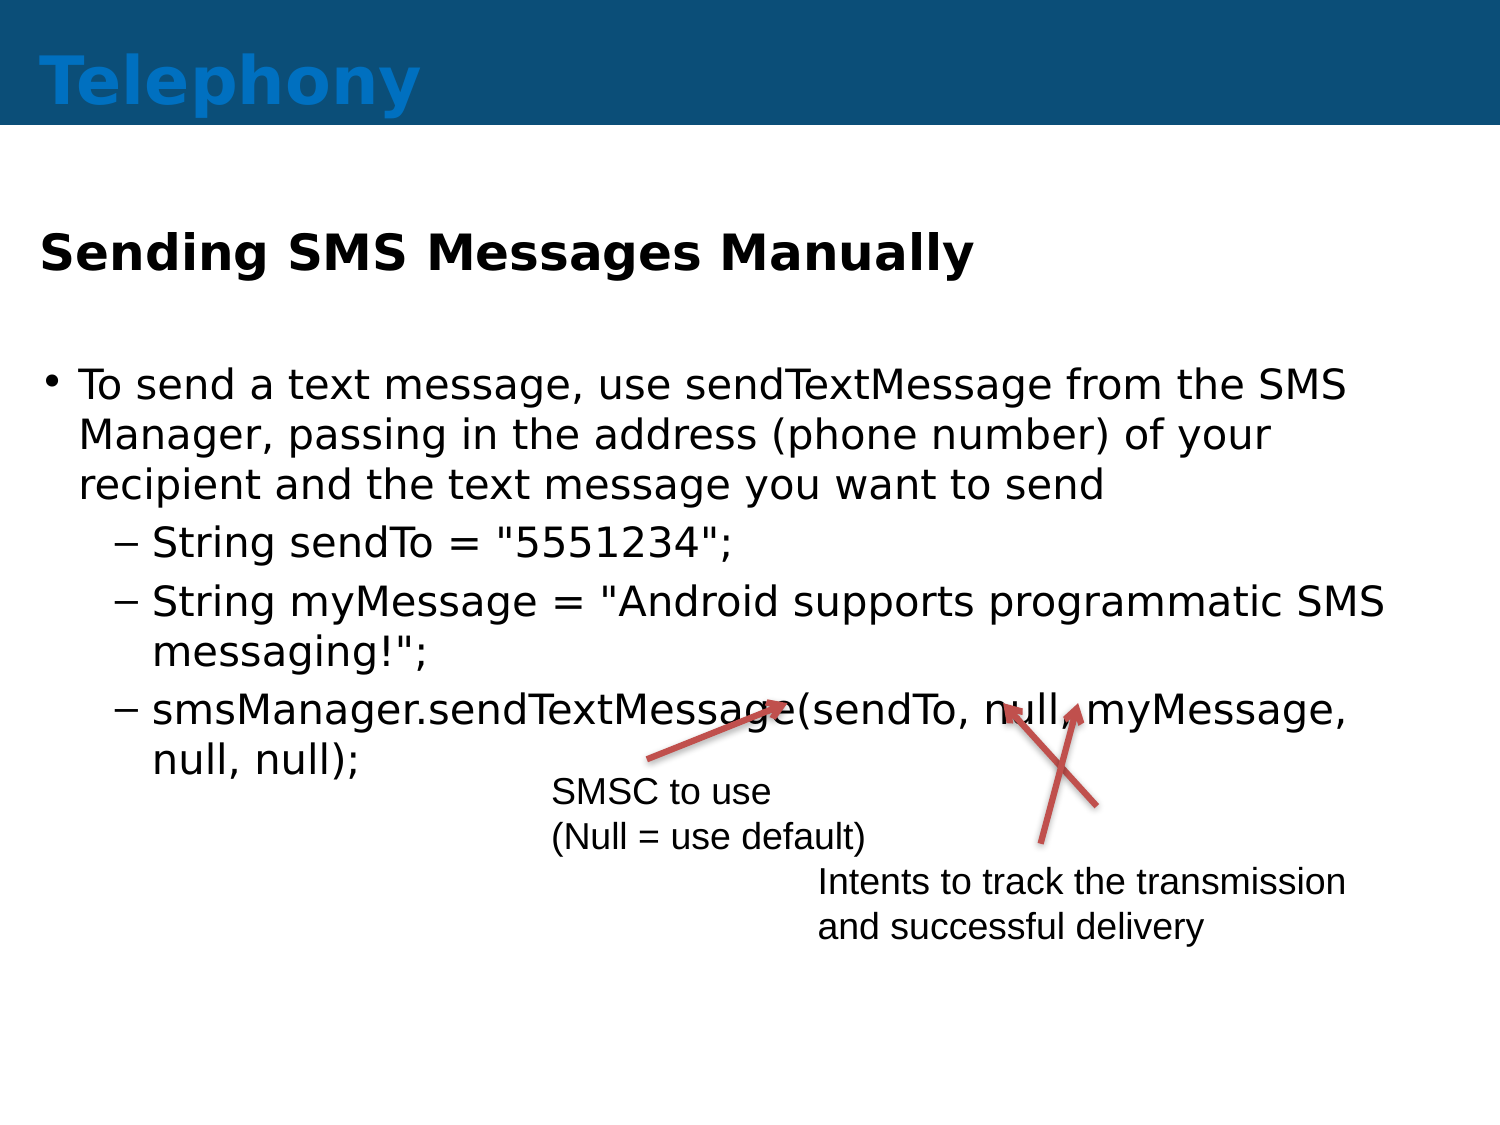

# Telephony
Sending SMS Messages Manually
To send a text message, use sendTextMessage from the SMS Manager, passing in the address (phone number) of your recipient and the text message you want to send
String sendTo = "5551234";
String myMessage = "Android supports programmatic SMS messaging!";
smsManager.sendTextMessage(sendTo, null, myMessage, null, null);
SMSC to use
(Null = use default)
Intents to track the transmission
and successful delivery